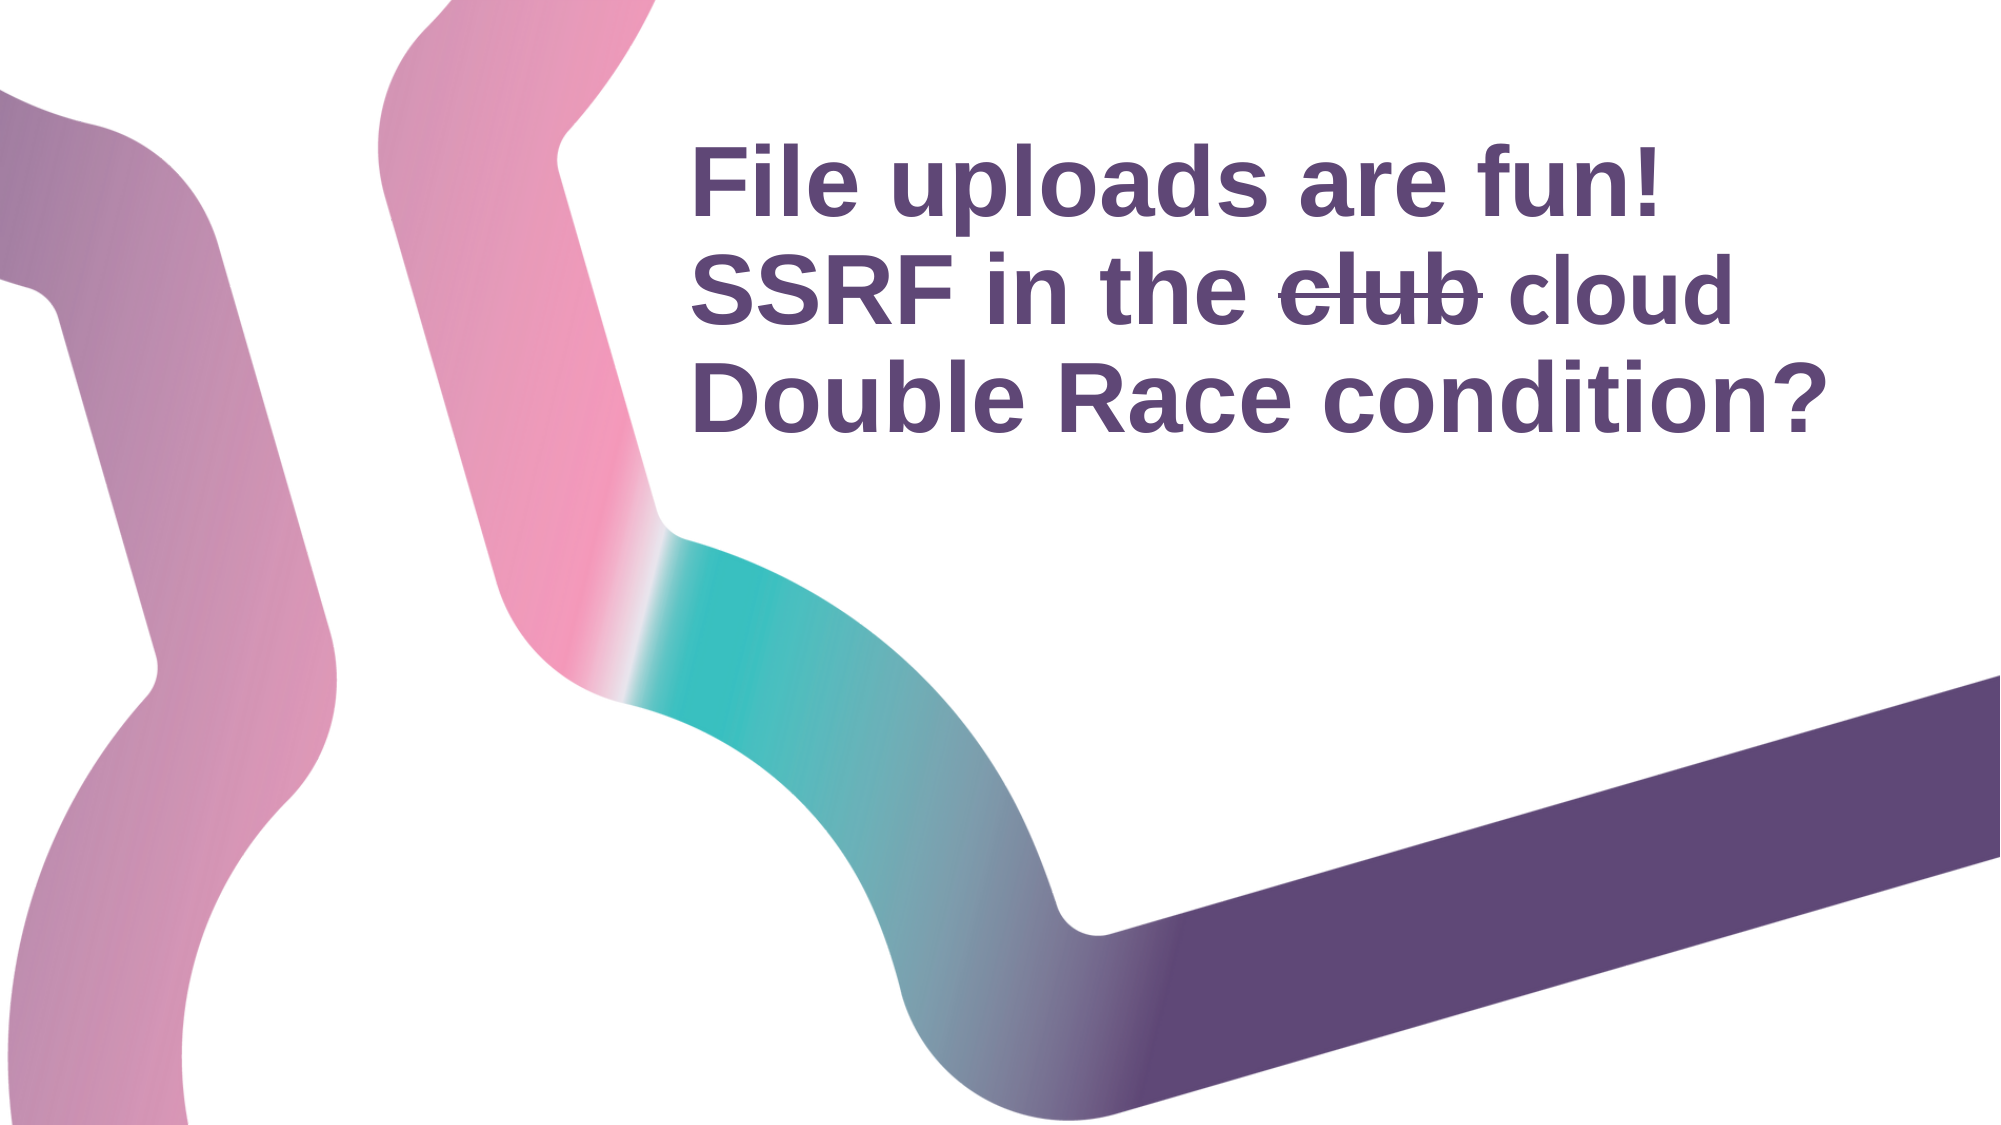

File uploads are fun!
SSRF in the club   cloud
Double Race condition?